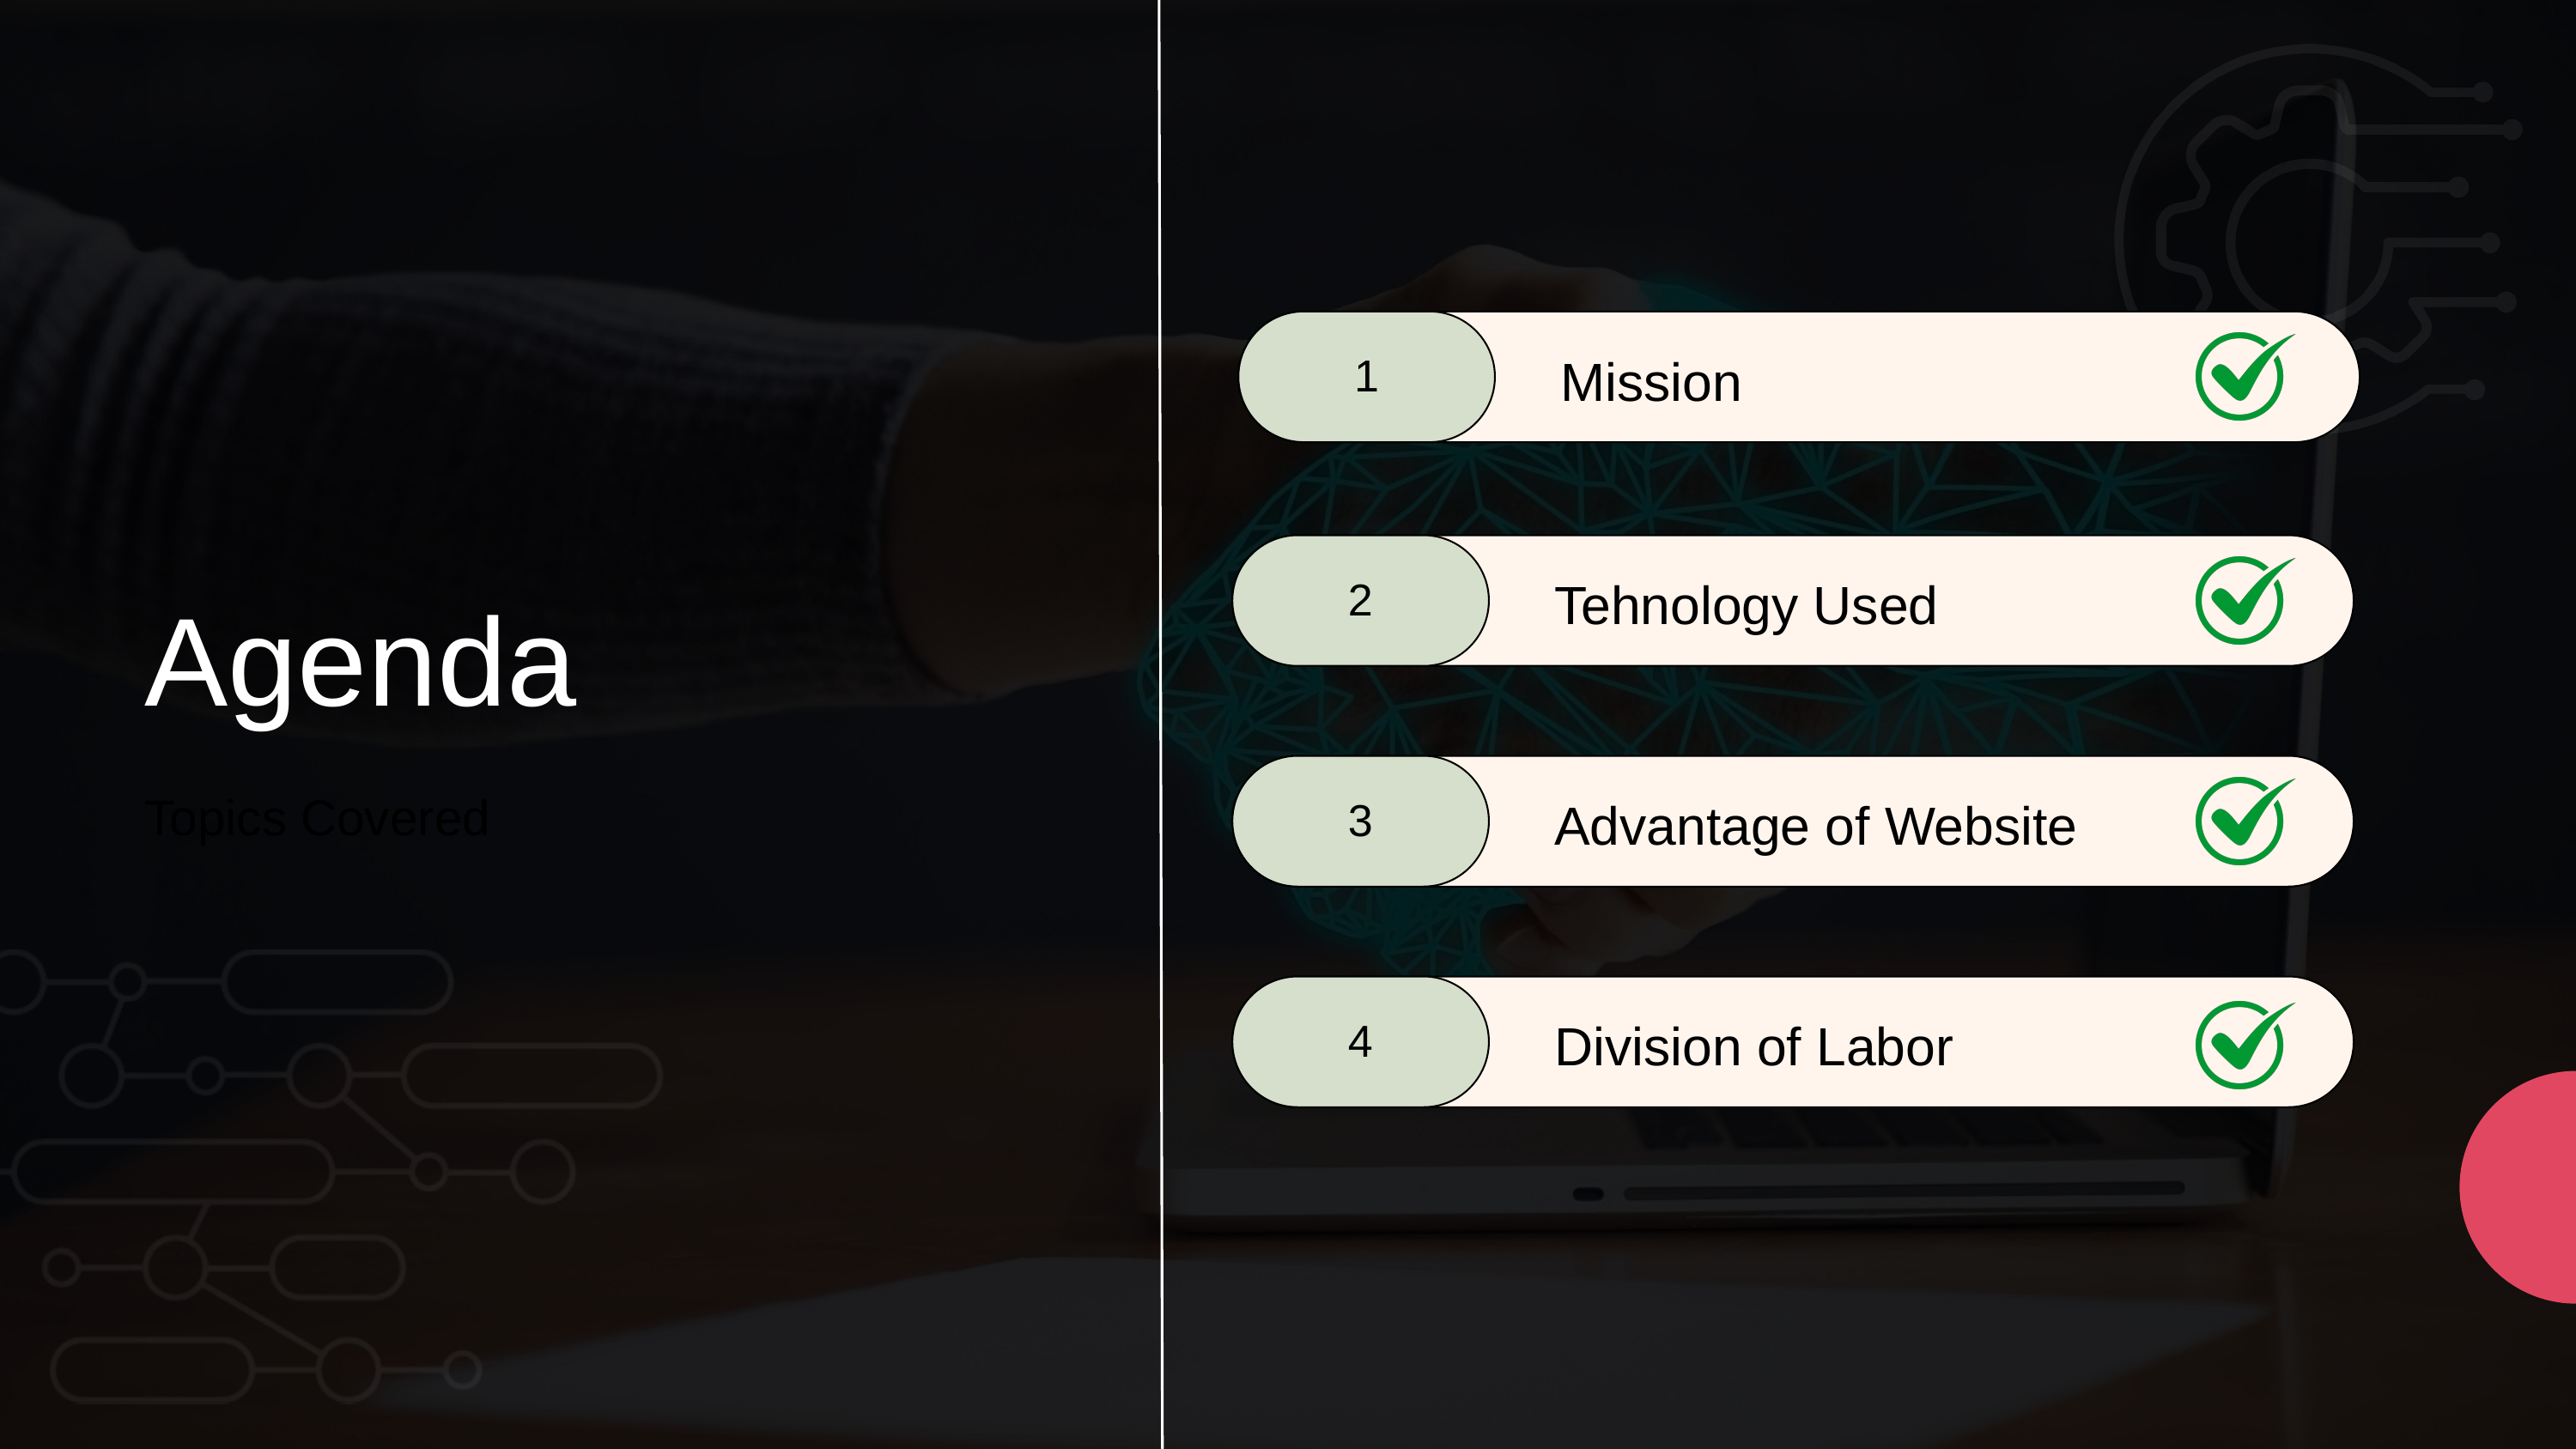

Mission
1

Tehnology Used
2

Agenda
Topics Covered

Advantage of Website
3

Division of Labor
4